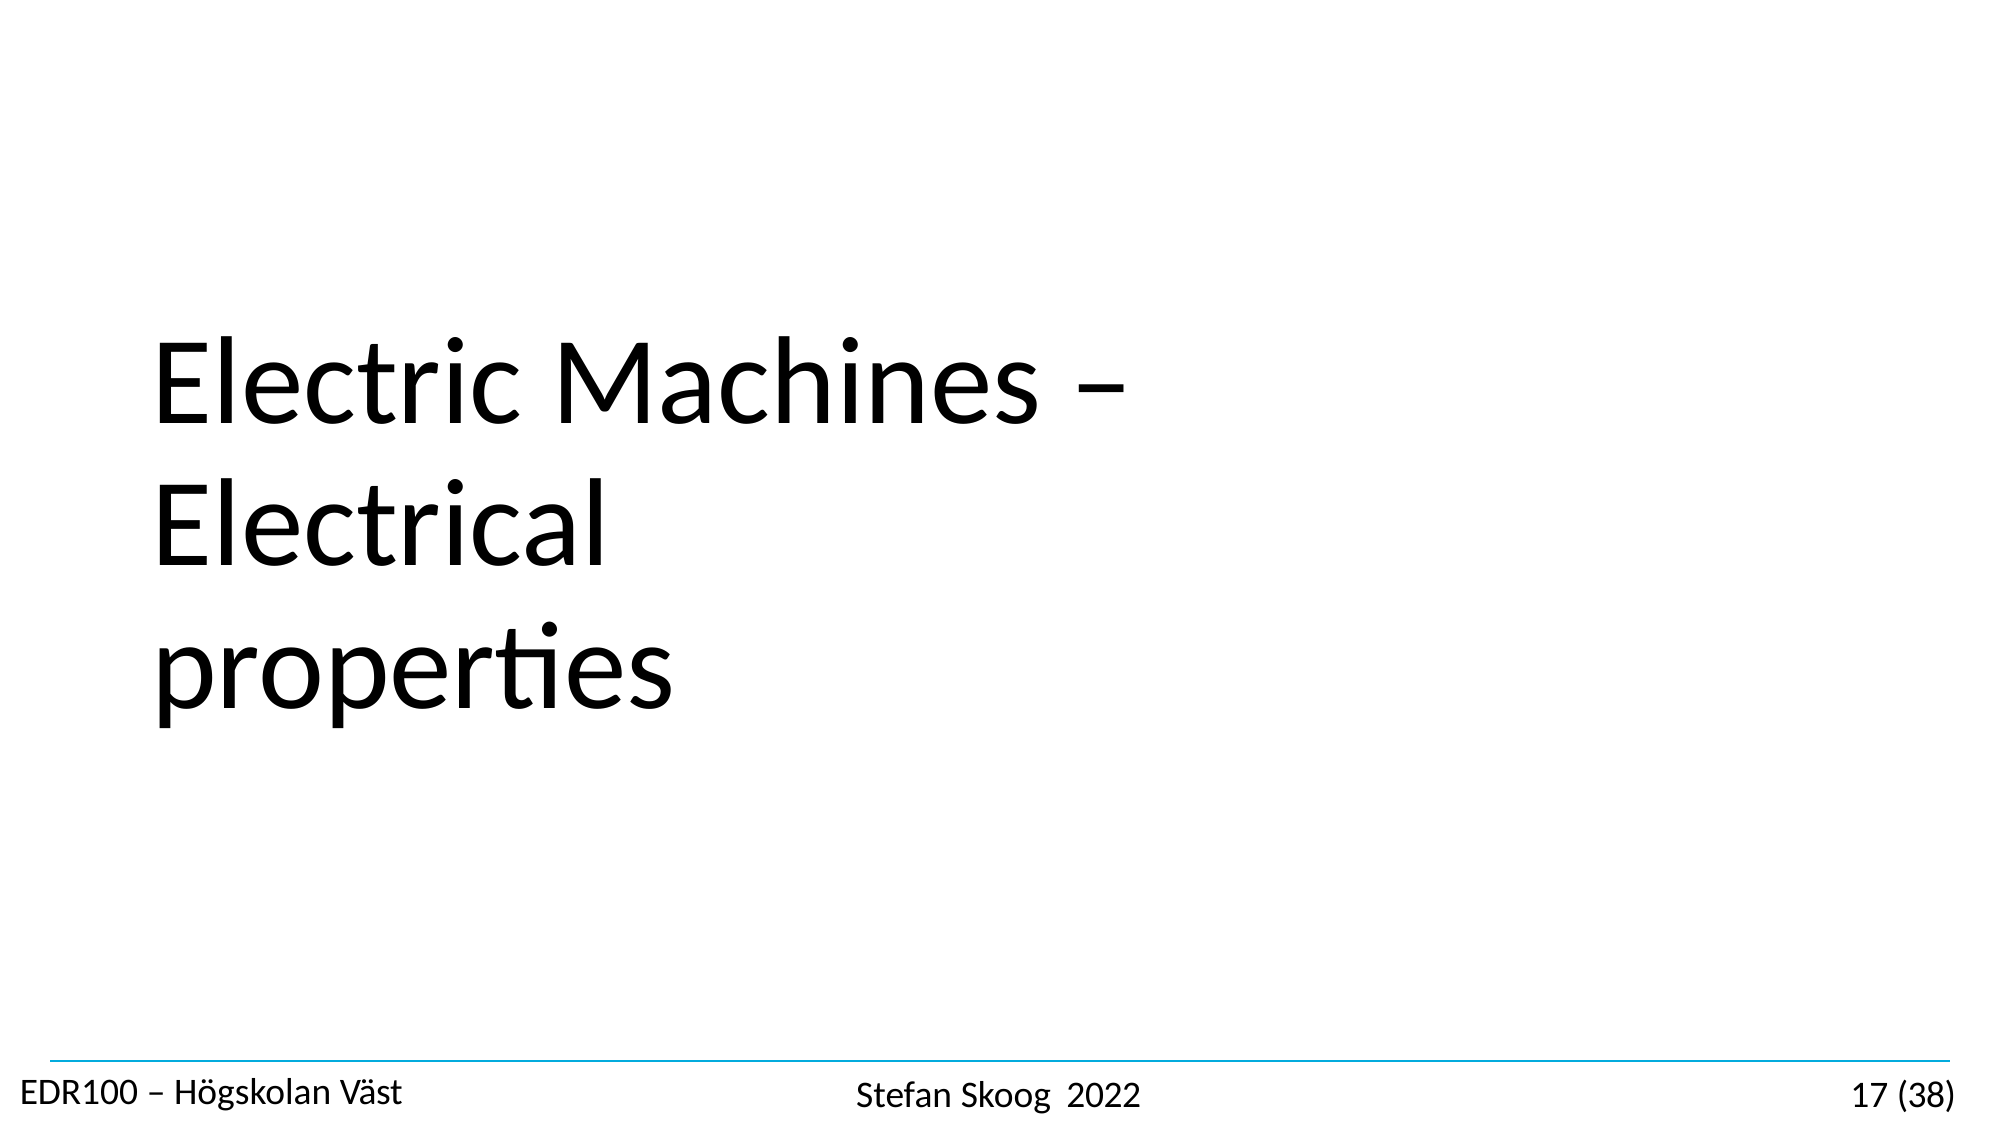

# Electric Machines –
Electrical properties
EDR100 – Högskolan Väst
Stefan Skoog 2022
17 (38)